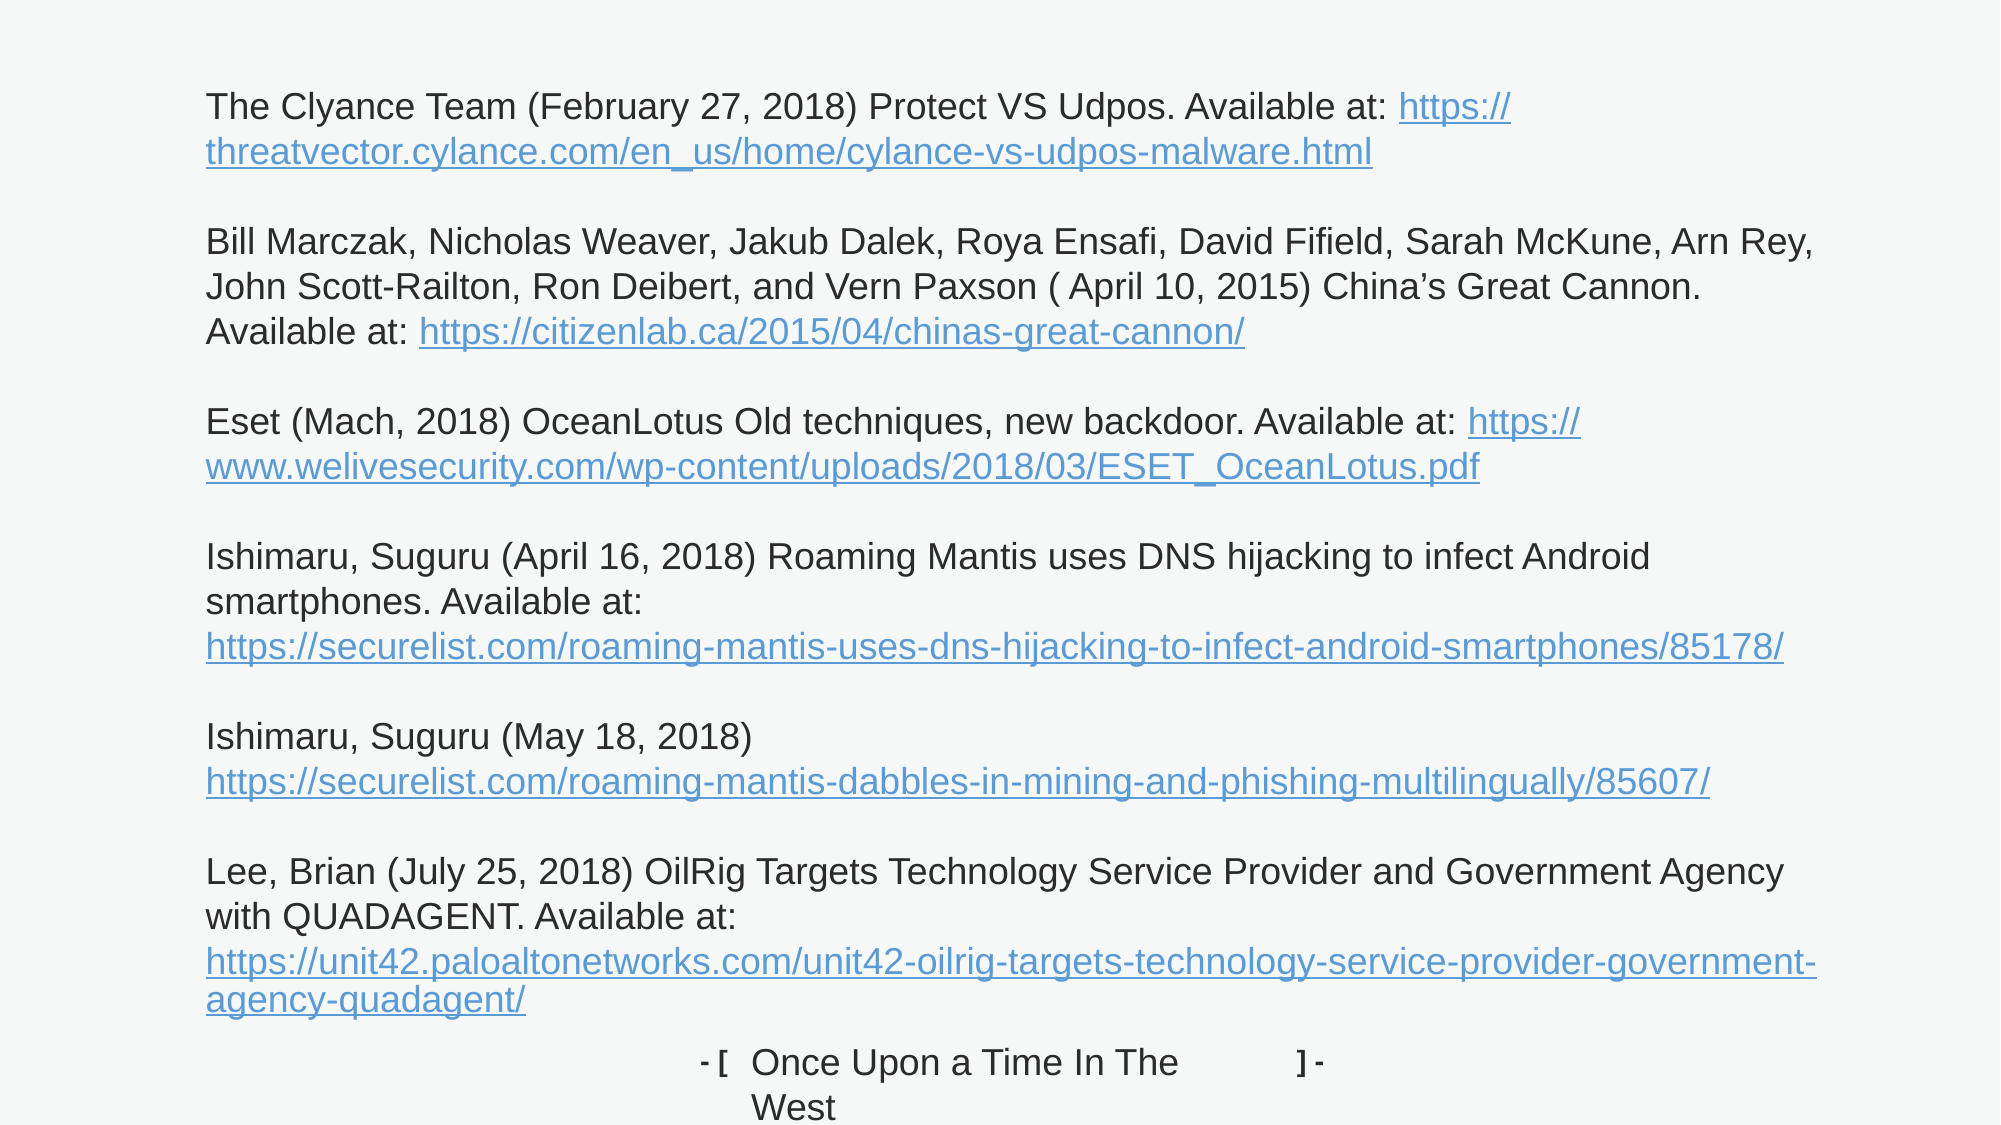

The Clyance Team (February 27, 2018) Protect VS Udpos. Available at: https://threatvector.cylance.com/en_us/home/cylance-vs-udpos-malware.html

Bill Marczak, Nicholas Weaver, Jakub Dalek, Roya Ensafi, David Fifield, Sarah McKune, Arn Rey, John Scott-Railton, Ron Deibert, and Vern Paxson ( April 10, 2015) China’s Great Cannon. Available at: https://citizenlab.ca/2015/04/chinas-great-cannon/

Eset (Mach, 2018) OceanLotus Old techniques, new backdoor. Available at: https://www.welivesecurity.com/wp-content/uploads/2018/03/ESET_OceanLotus.pdf

Ishimaru, Suguru (April 16, 2018) Roaming Mantis uses DNS hijacking to infect Android smartphones. Available at: https://securelist.com/roaming-mantis-uses-dns-hijacking-to-infect-android-smartphones/85178/

Ishimaru, Suguru (May 18, 2018) https://securelist.com/roaming-mantis-dabbles-in-mining-and-phishing-multilingually/85607/

Lee, Brian (July 25, 2018) OilRig Targets Technology Service Provider and Government Agency with QUADAGENT. Available at: https://unit42.paloaltonetworks.com/unit42-oilrig-targets-technology-service-provider-government-agency-quadagent/